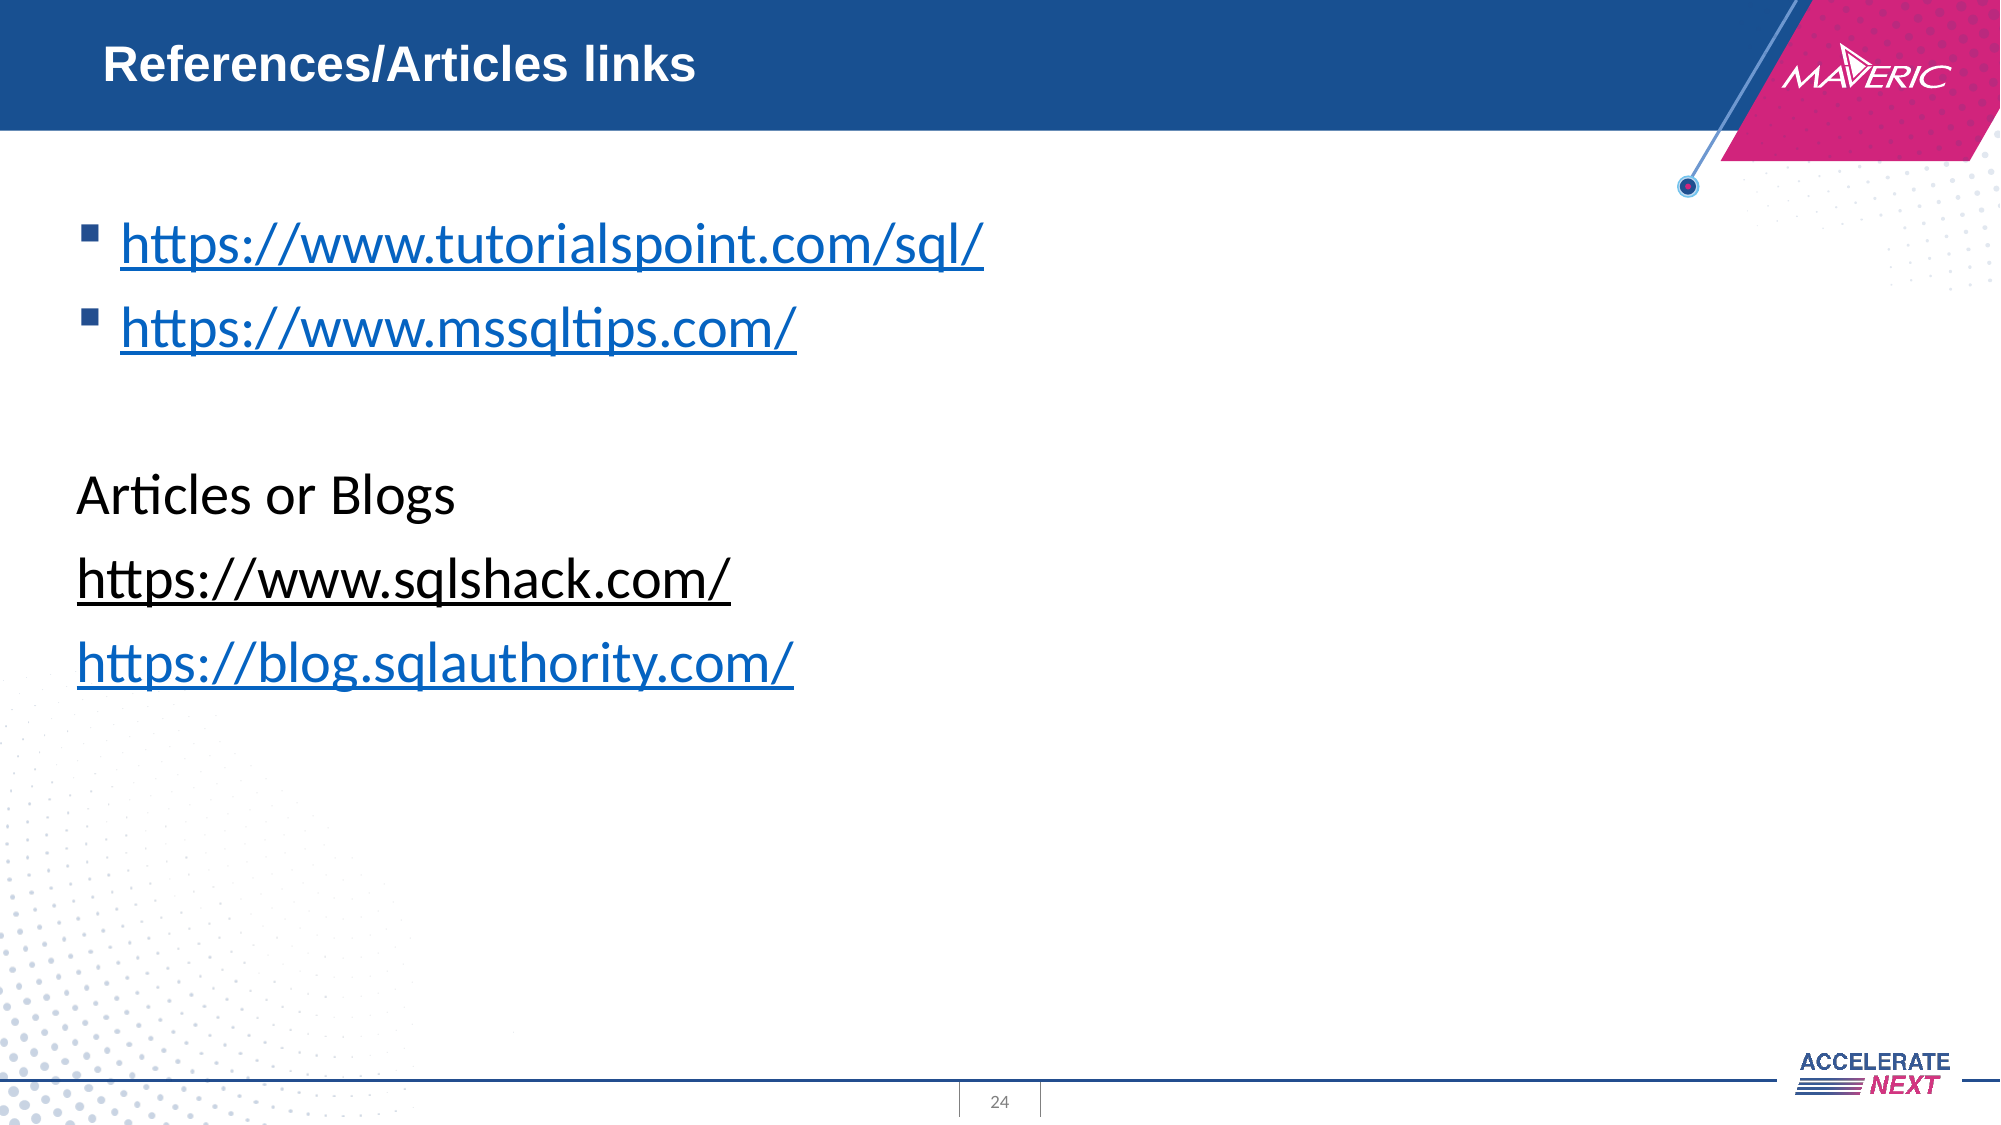

# References/Articles links
https://www.tutorialspoint.com/sql/
https://www.mssqltips.com/

Articles or Blogs
https://www.sqlshack.com/
https://blog.sqlauthority.com/

24